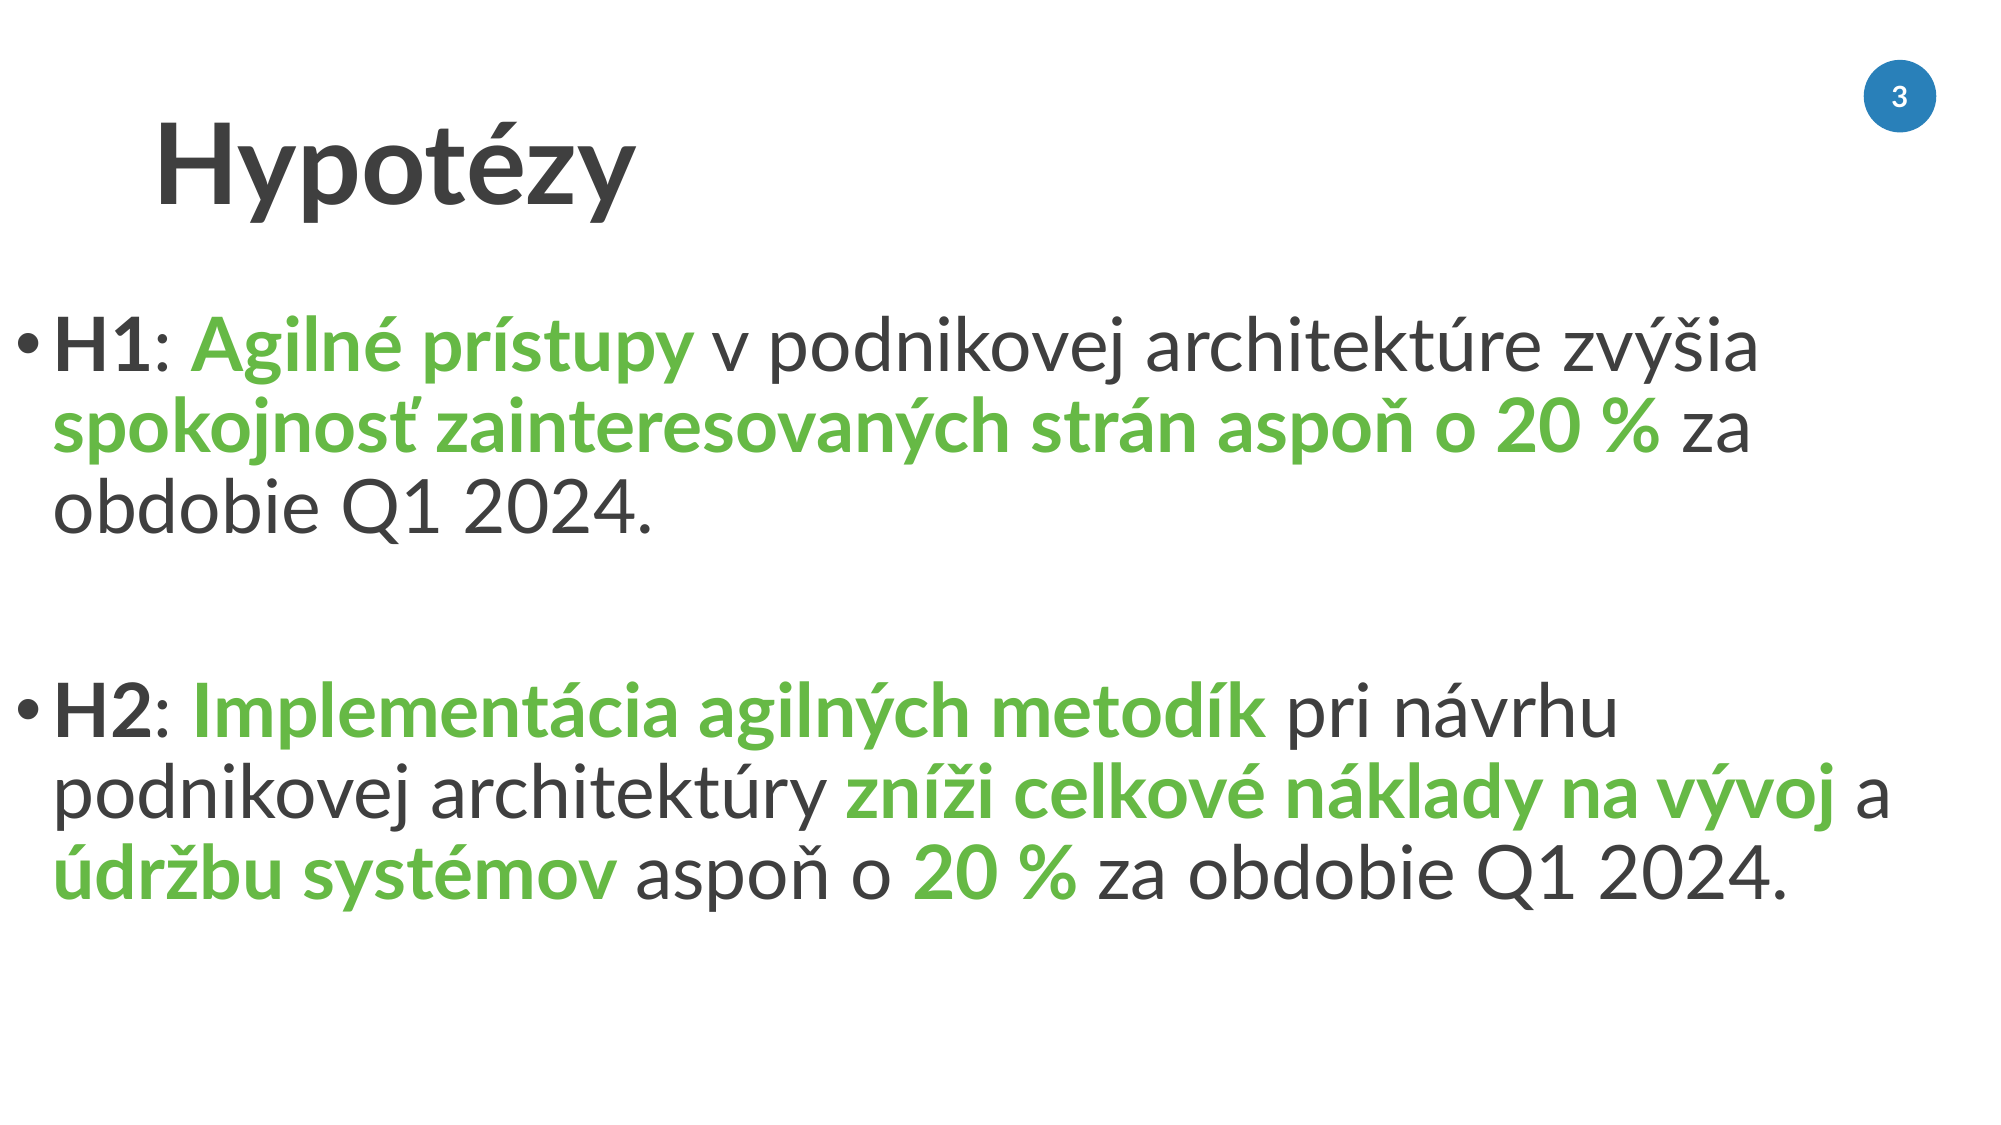

# Hypotézy
3
H1: Agilné prístupy v podnikovej architektúre zvýšia spokojnosť zainteresovaných strán aspoň o 20 % za obdobie Q1 2024.

H2: Implementácia agilných metodík pri návrhu podnikovej architektúry zníži celkové náklady na vývoj a údržbu systémov aspoň o 20 % za obdobie Q1 2024.